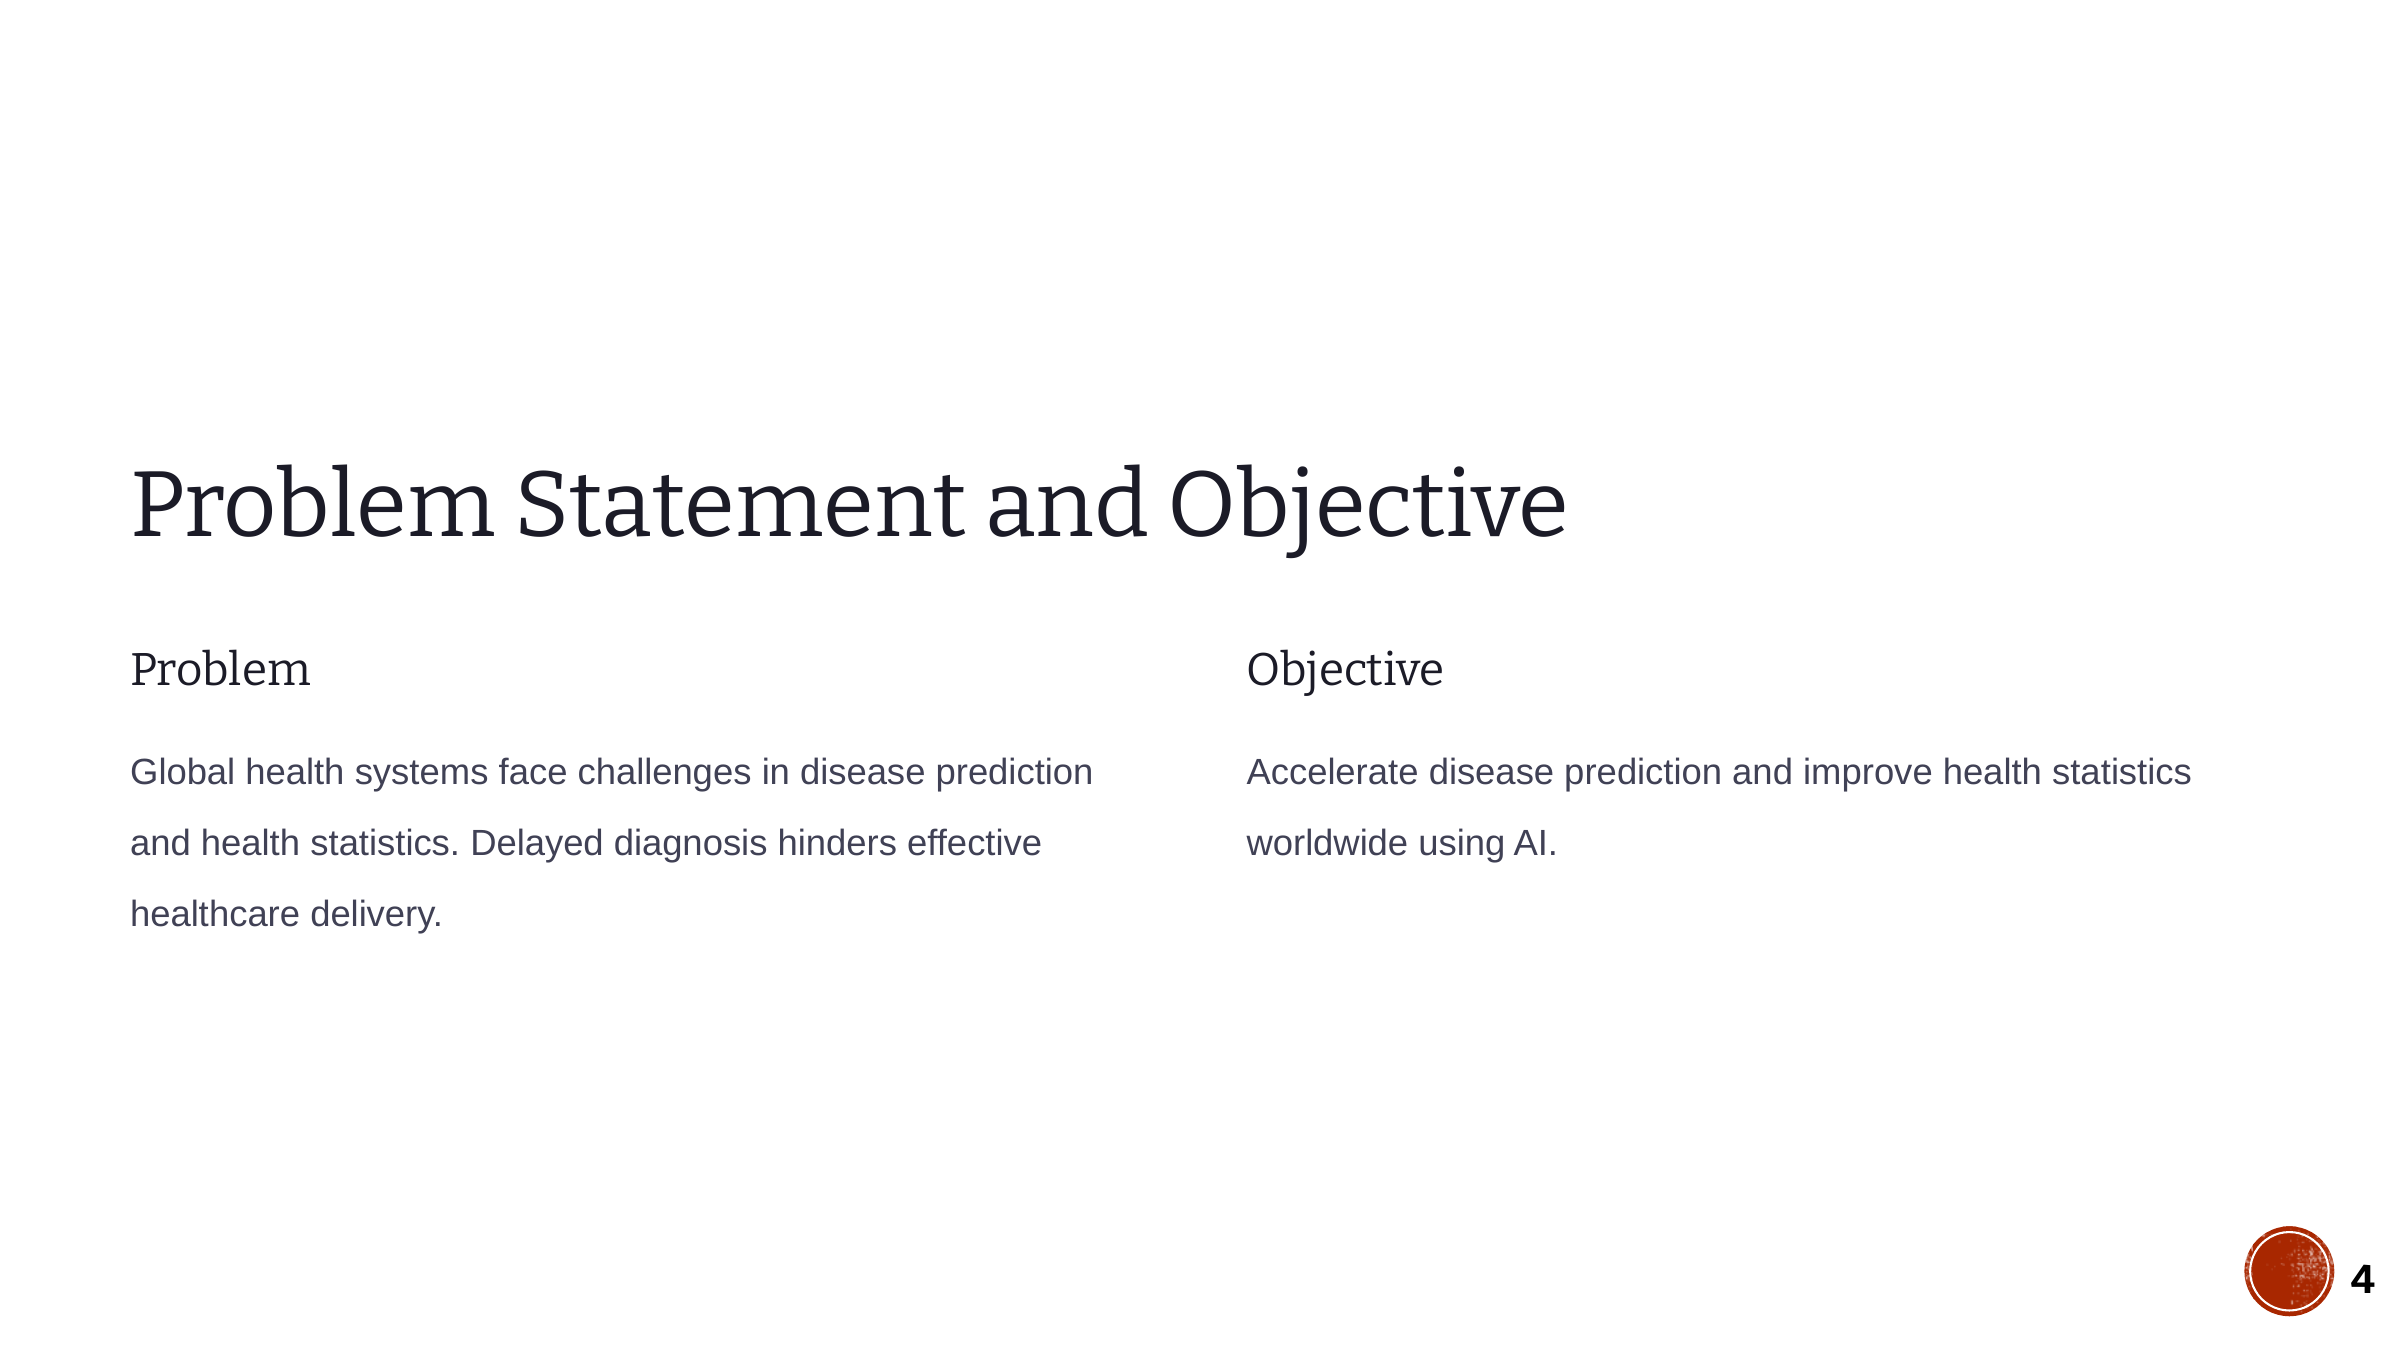

Problem Statement and Objective
Problem
Objective
Global health systems face challenges in disease prediction and health statistics. Delayed diagnosis hinders effective healthcare delivery.
Accelerate disease prediction and improve health statistics worldwide using AI.
4